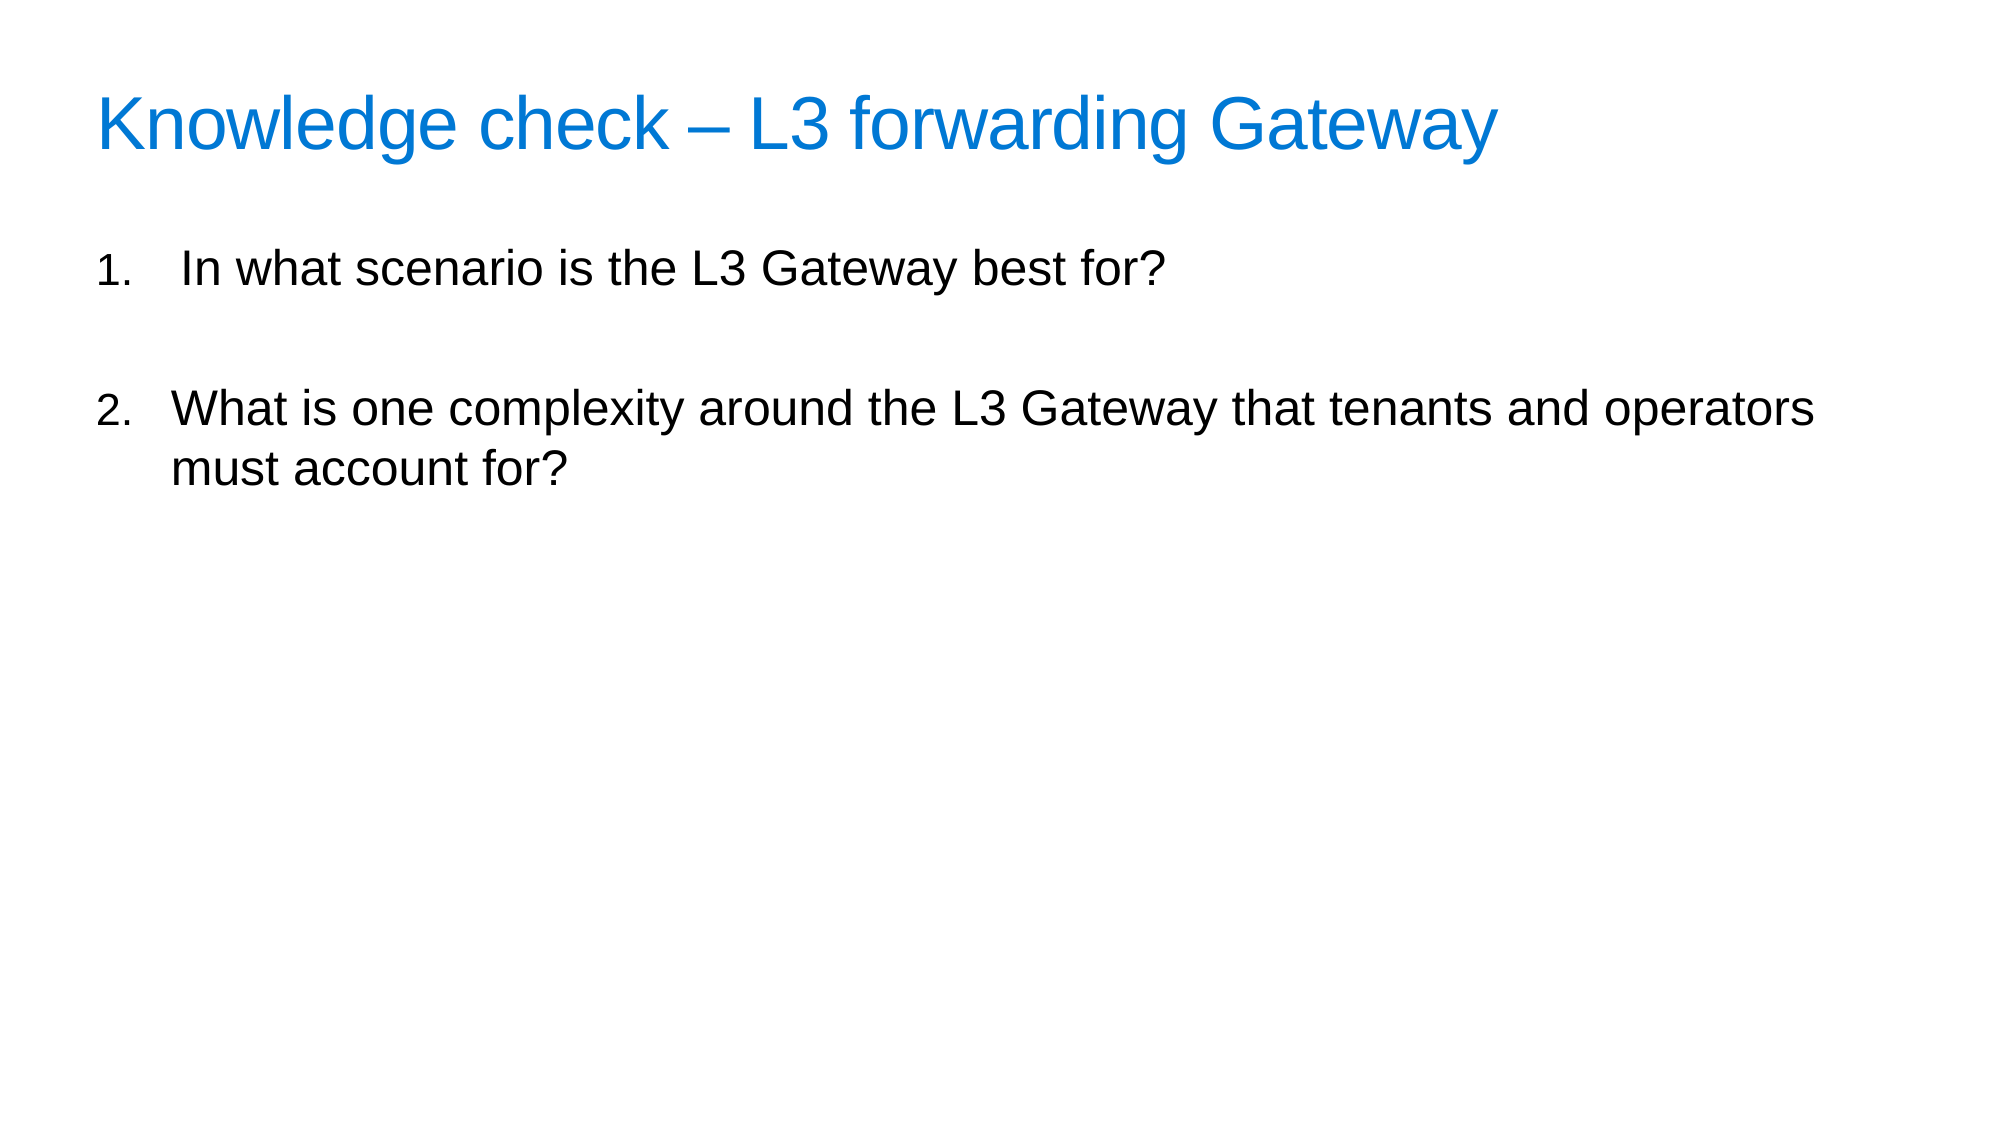

# Knowledge check – L3 forwarding Gateway
In what scenario is the L3 Gateway best for?

What is one complexity around the L3 Gateway that tenants and operators must account for?